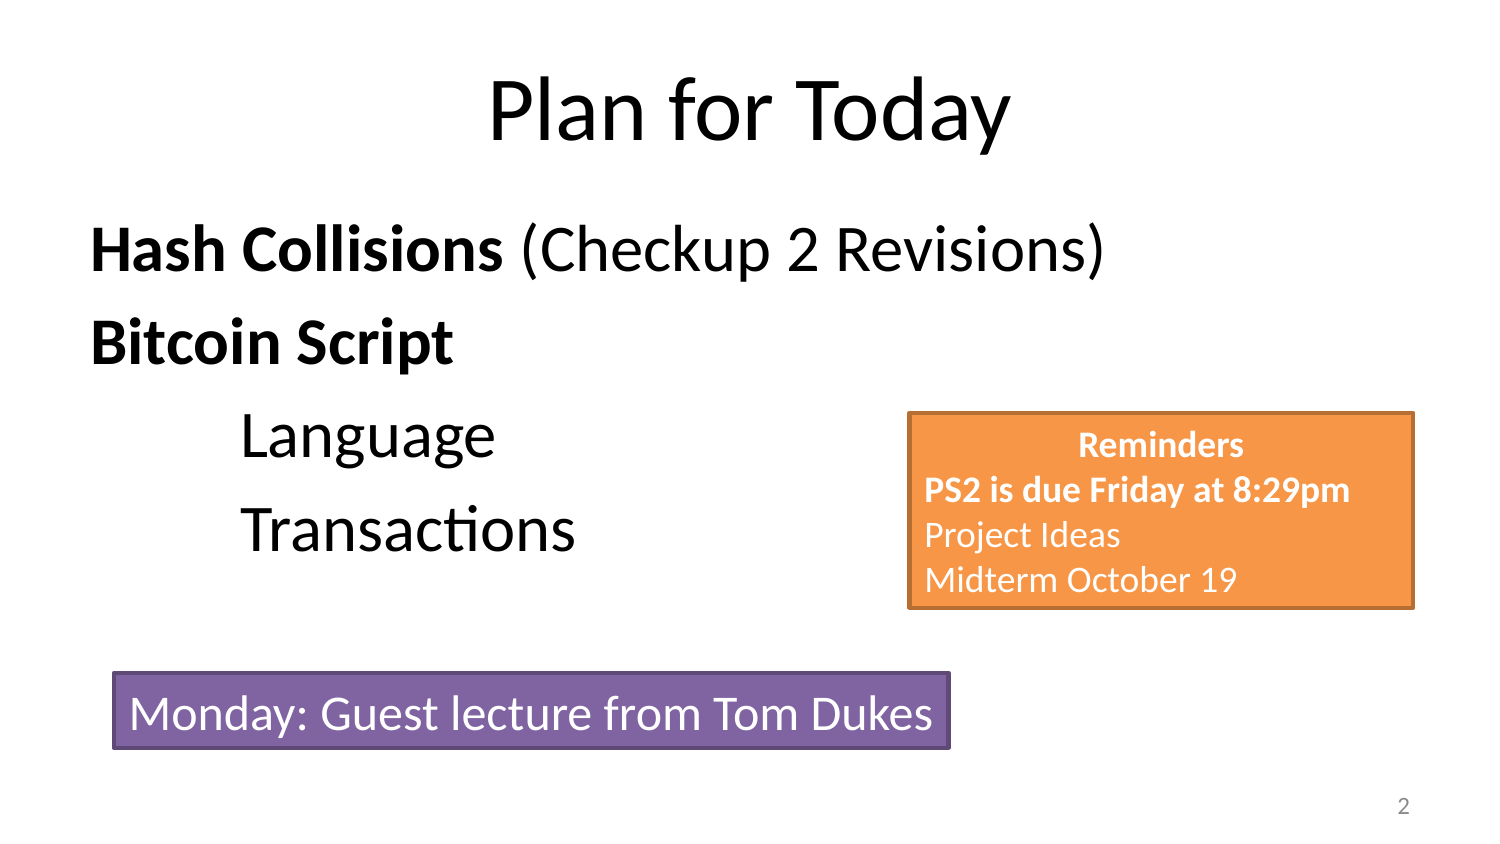

# Plan for Today
Hash Collisions (Checkup 2 Revisions)
Bitcoin Script
	Language
	Transactions
Reminders
PS2 is due Friday at 8:29pm
Project Ideas
Midterm October 19
Monday: Guest lecture from Tom Dukes
2